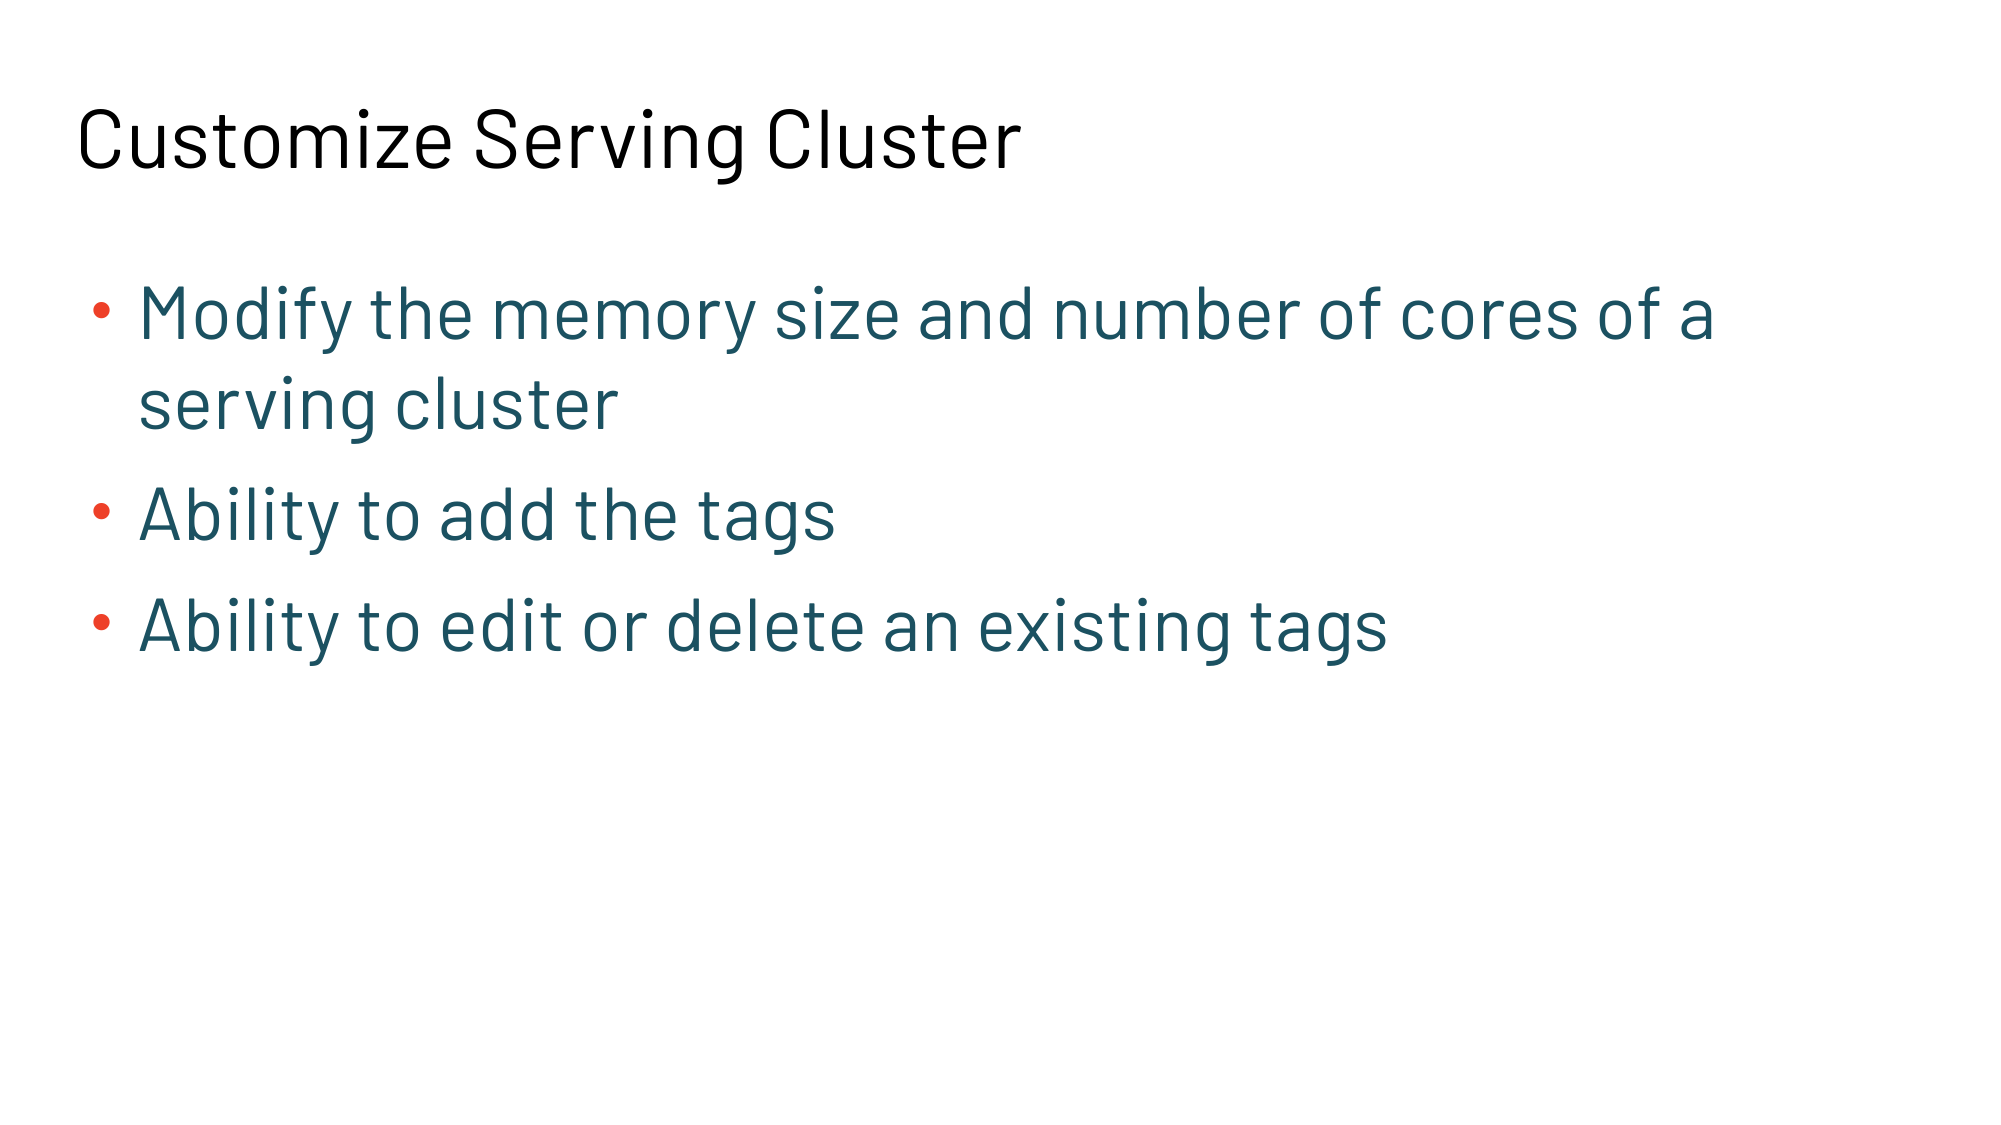

# Customize Serving Cluster
Modify the memory size and number of cores of a serving cluster
Ability to add the tags
Ability to edit or delete an existing tags